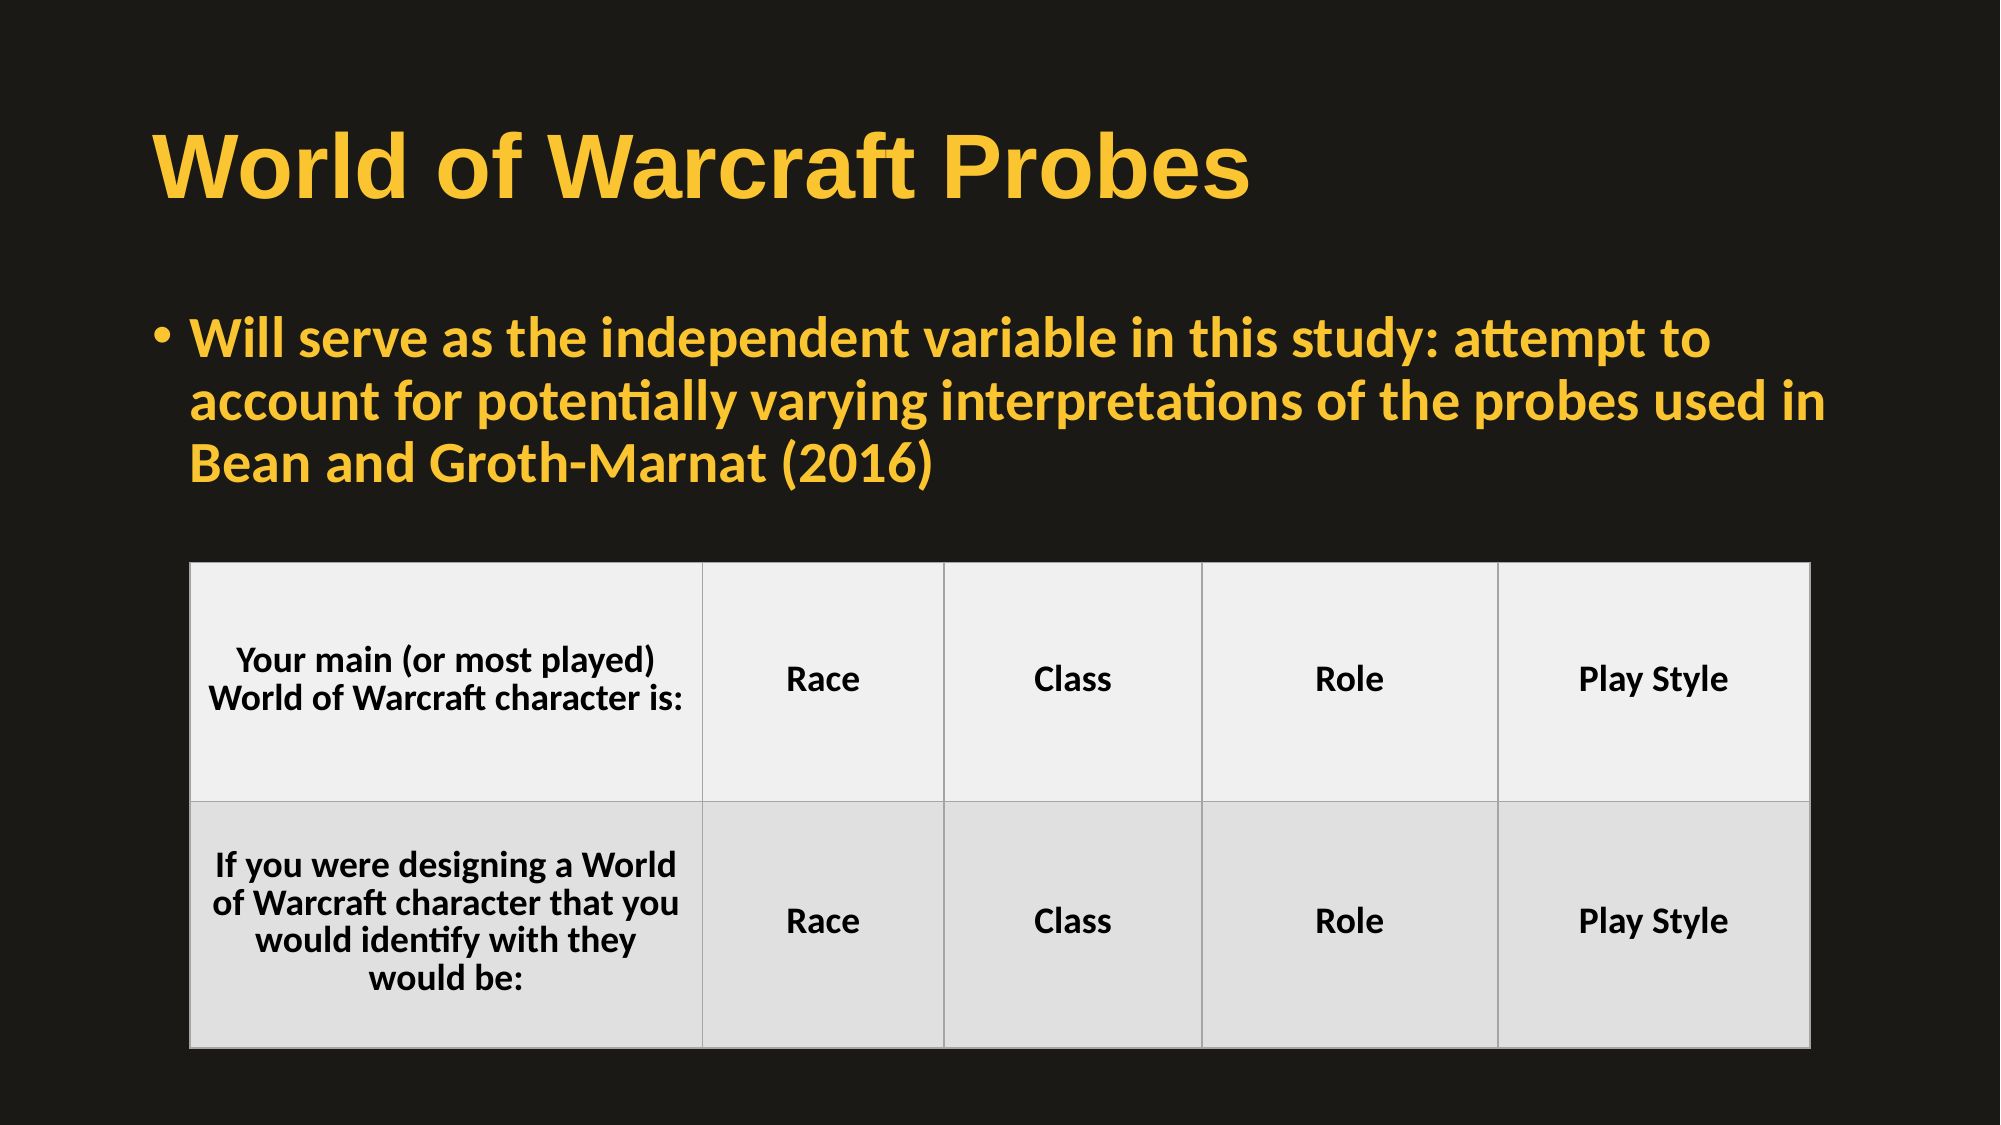

# World of Warcraft Probes
Will serve as the independent variable in this study: attempt to account for potentially varying interpretations of the probes used in Bean and Groth-Marnat (2016)

| Your main (or most played) World of Warcraft character is: | Race | Class | Role | Play Style |
| --- | --- | --- | --- | --- |
| If you were designing a World of Warcraft character that you would identify with they would be: | Race | Class | Role | Play Style |